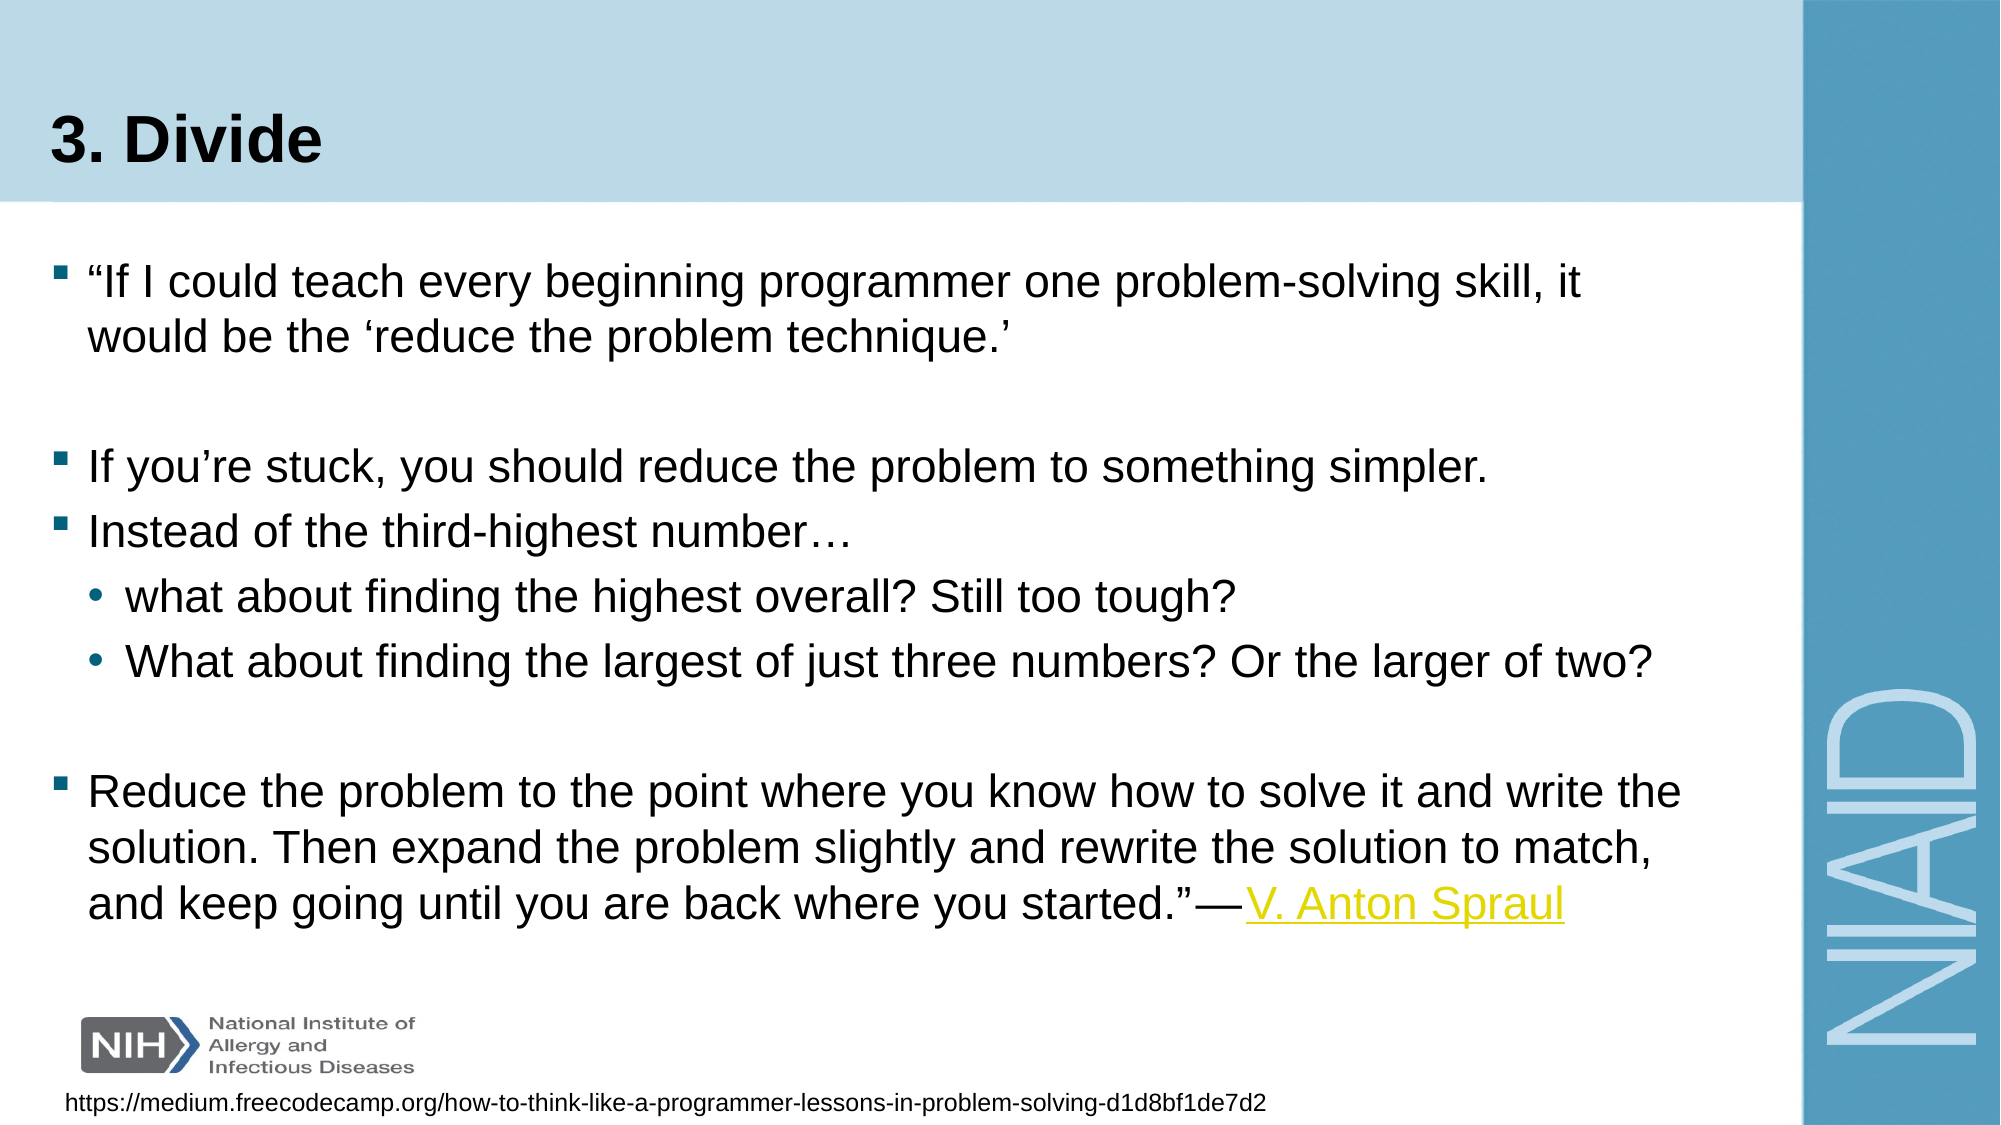

# 3. Divide
“If I could teach every beginning programmer one problem-solving skill, it would be the ‘reduce the problem technique.’

If you’re stuck, you should reduce the problem to something simpler.
Instead of the third-highest number…
what about finding the highest overall? Still too tough?
What about finding the largest of just three numbers? Or the larger of two?

Reduce the problem to the point where you know how to solve it and write the solution. Then expand the problem slightly and rewrite the solution to match, and keep going until you are back where you started.” — V. Anton Spraul
https://medium.freecodecamp.org/how-to-think-like-a-programmer-lessons-in-problem-solving-d1d8bf1de7d2